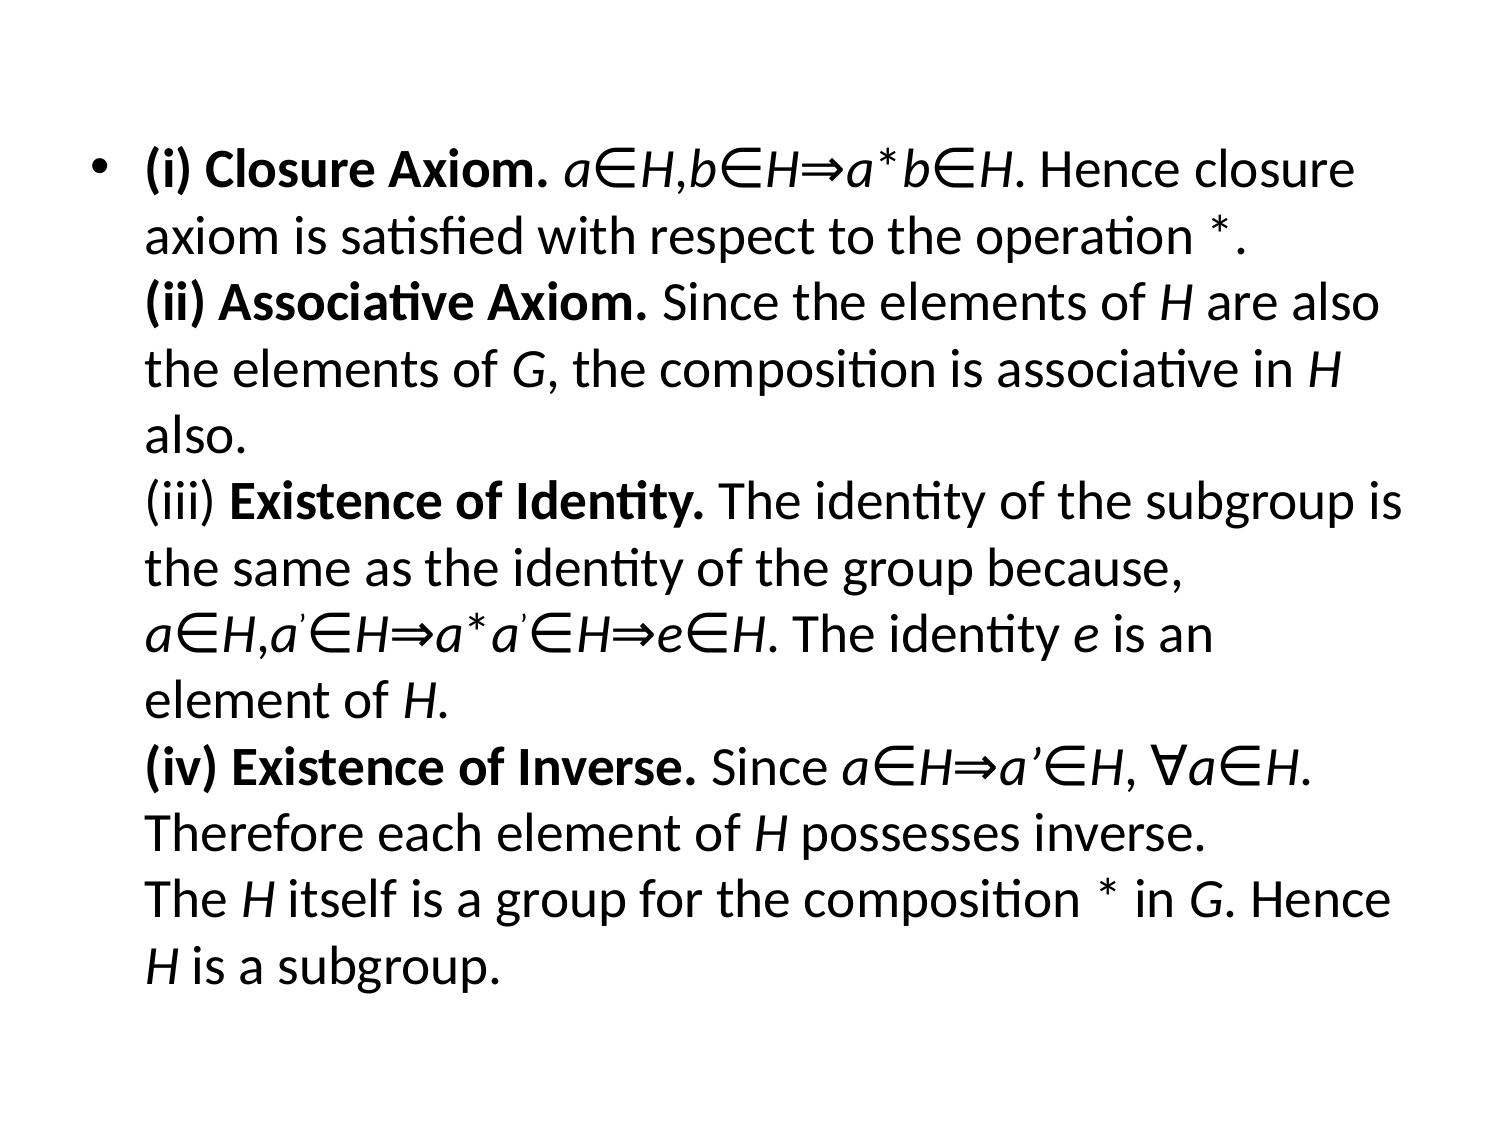

#
(i) Closure Axiom. a∈H,b∈H⇒a*b∈H. Hence closure axiom is satisfied with respect to the operation *.
(ii) Associative Axiom. Since the elements of H are also the elements of G, the composition is associative in H also.
(iii) Existence of Identity. The identity of the subgroup is the same as the identity of the group because, a∈H,a’∈H⇒a*a’∈H⇒e∈H. The identity e is an element of H.
(iv) Existence of Inverse. Since a∈H⇒a’∈H, ∀a∈H. Therefore each element of H possesses inverse.
The H itself is a group for the composition * in G. Hence H is a subgroup.